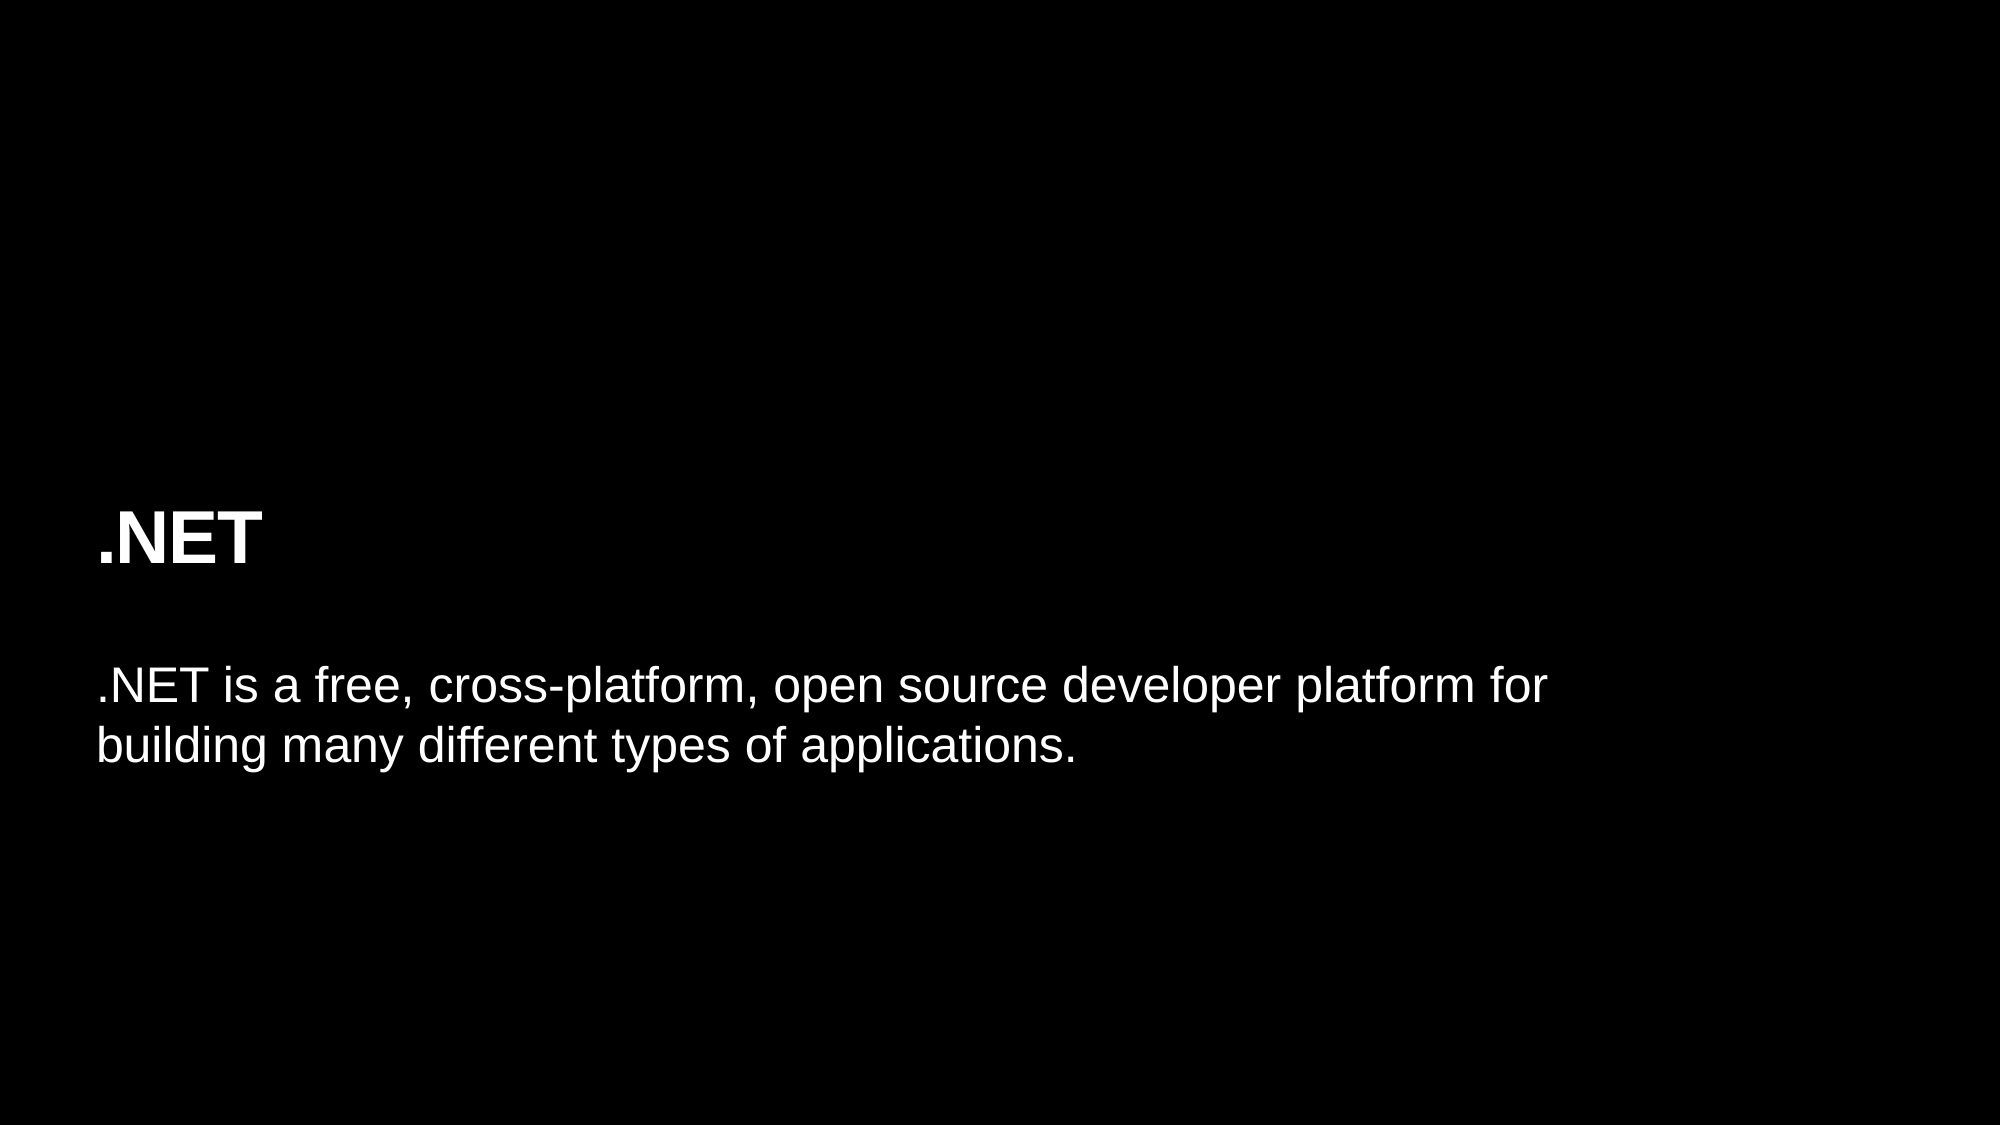

# .NET
.NET is a free, cross-platform, open source developer platform for building many different types of applications.